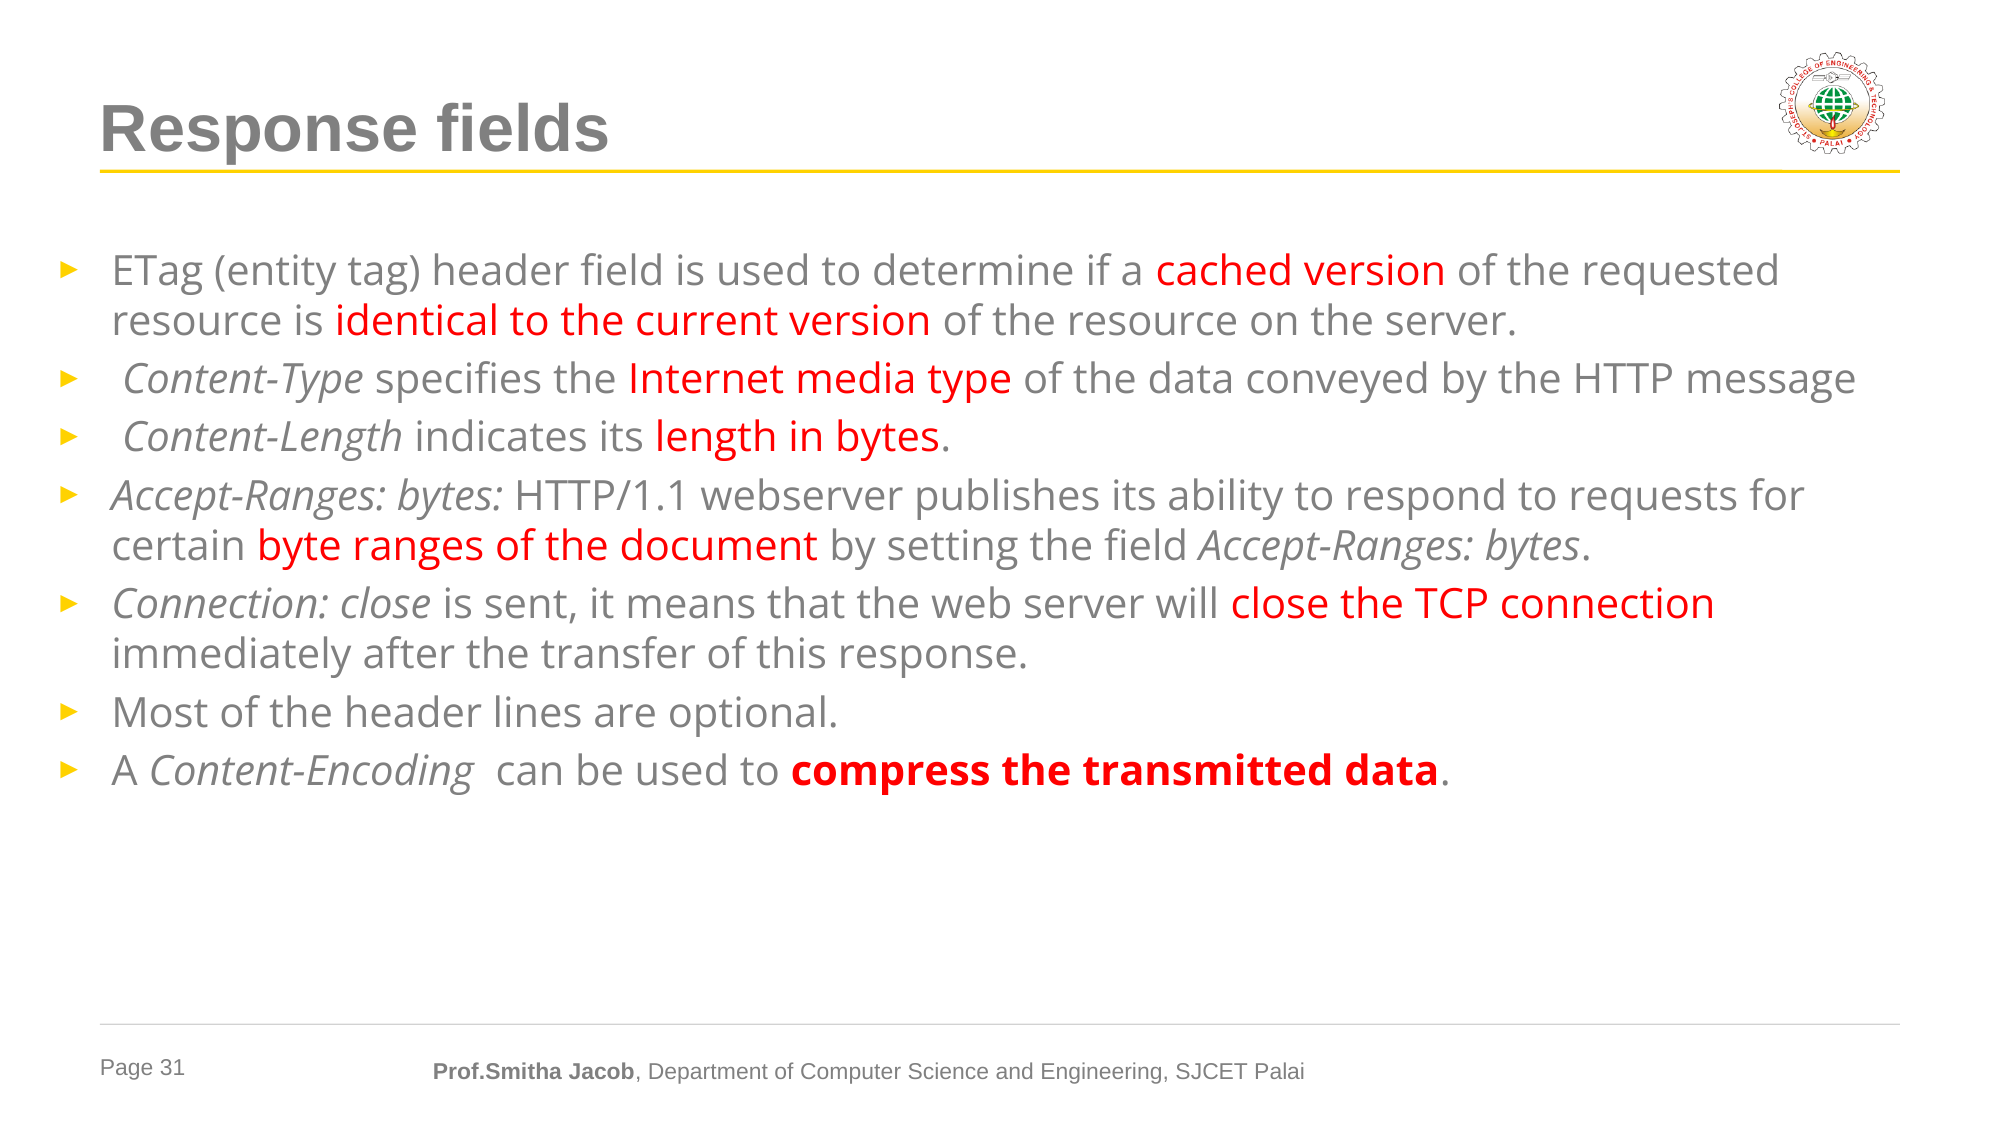

# Response fields
ETag (entity tag) header field is used to determine if a cached version of the requested resource is identical to the current version of the resource on the server.
 Content-Type specifies the Internet media type of the data conveyed by the HTTP message
 Content-Length indicates its length in bytes.
Accept-Ranges: bytes: HTTP/1.1 webserver publishes its ability to respond to requests for certain byte ranges of the document by setting the field Accept-Ranges: bytes.
Connection: close is sent, it means that the web server will close the TCP connection immediately after the transfer of this response.
Most of the header lines are optional.
A Content-Encoding  can be used to compress the transmitted data.